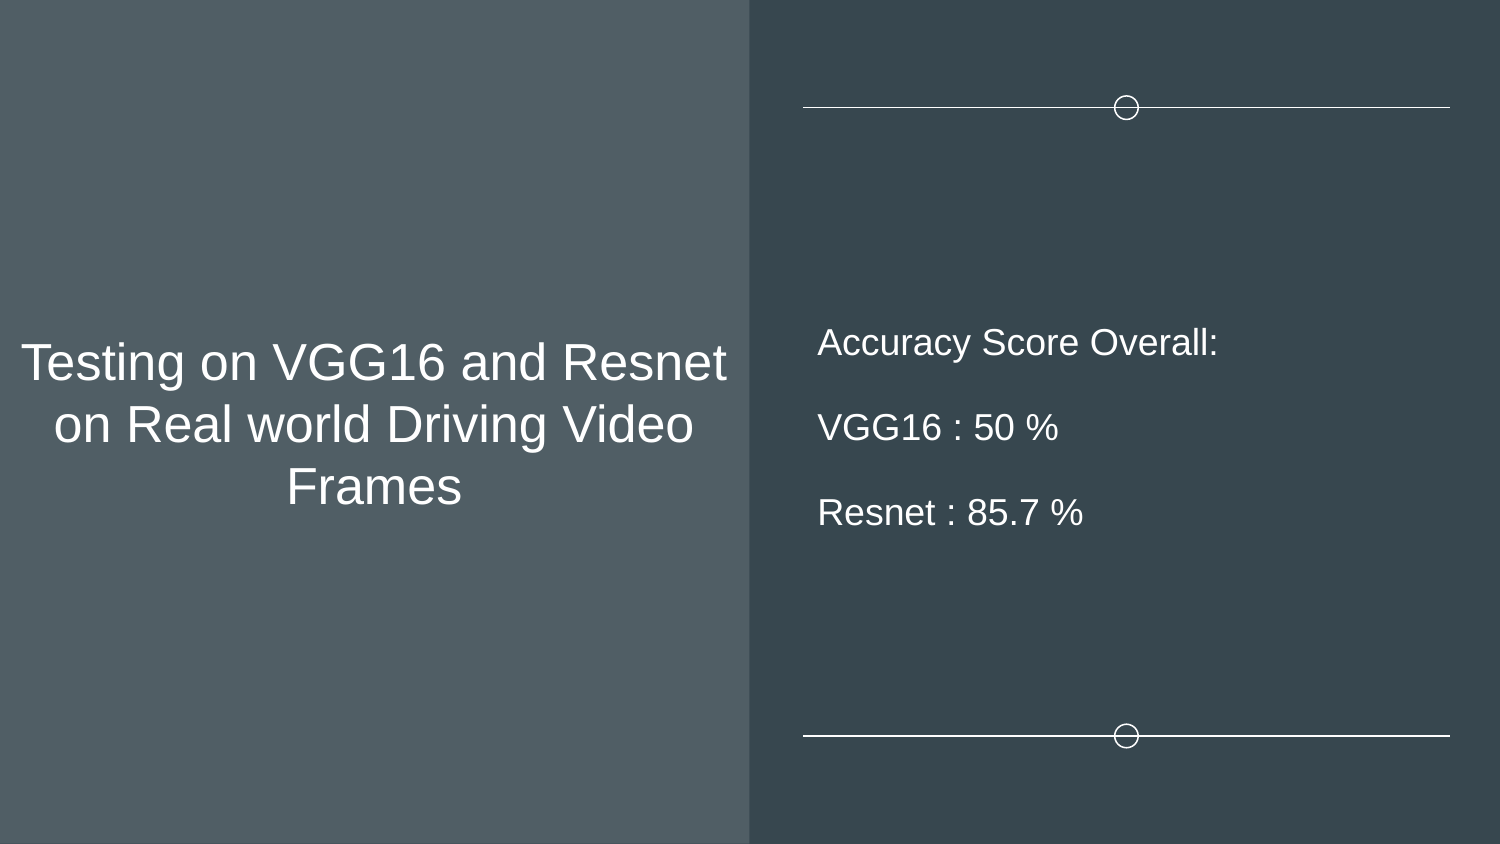

# Testing on VGG16 and Resnet on Real world Driving Video Frames
Accuracy Score Overall:
VGG16 : 50 %
Resnet : 85.7 %